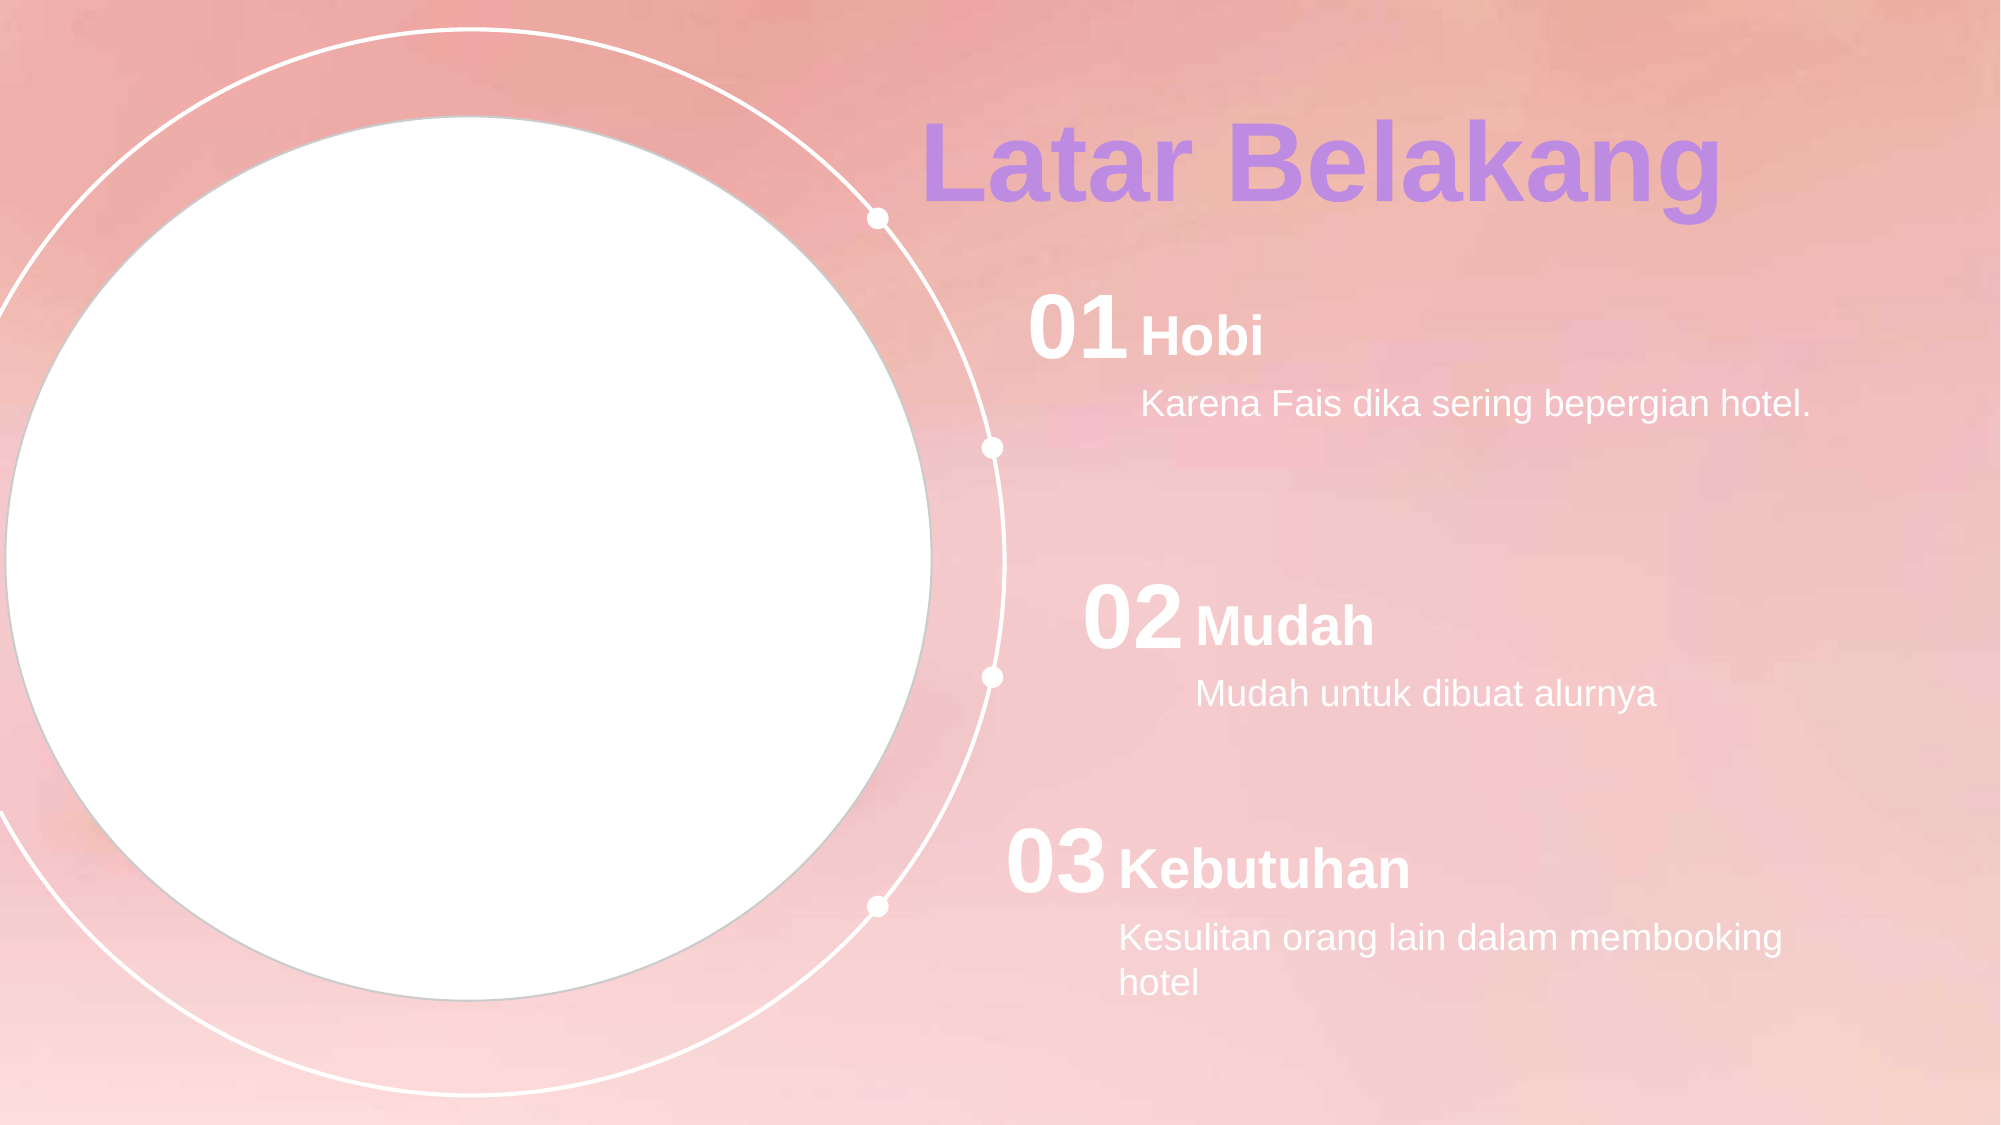

Latar Belakang

01
Hobi
Karena Fais dika sering bepergian hotel.
02
Mudah
Mudah untuk dibuat alurnya
03
Kebutuhan
Kesulitan orang lain dalam membooking hotel